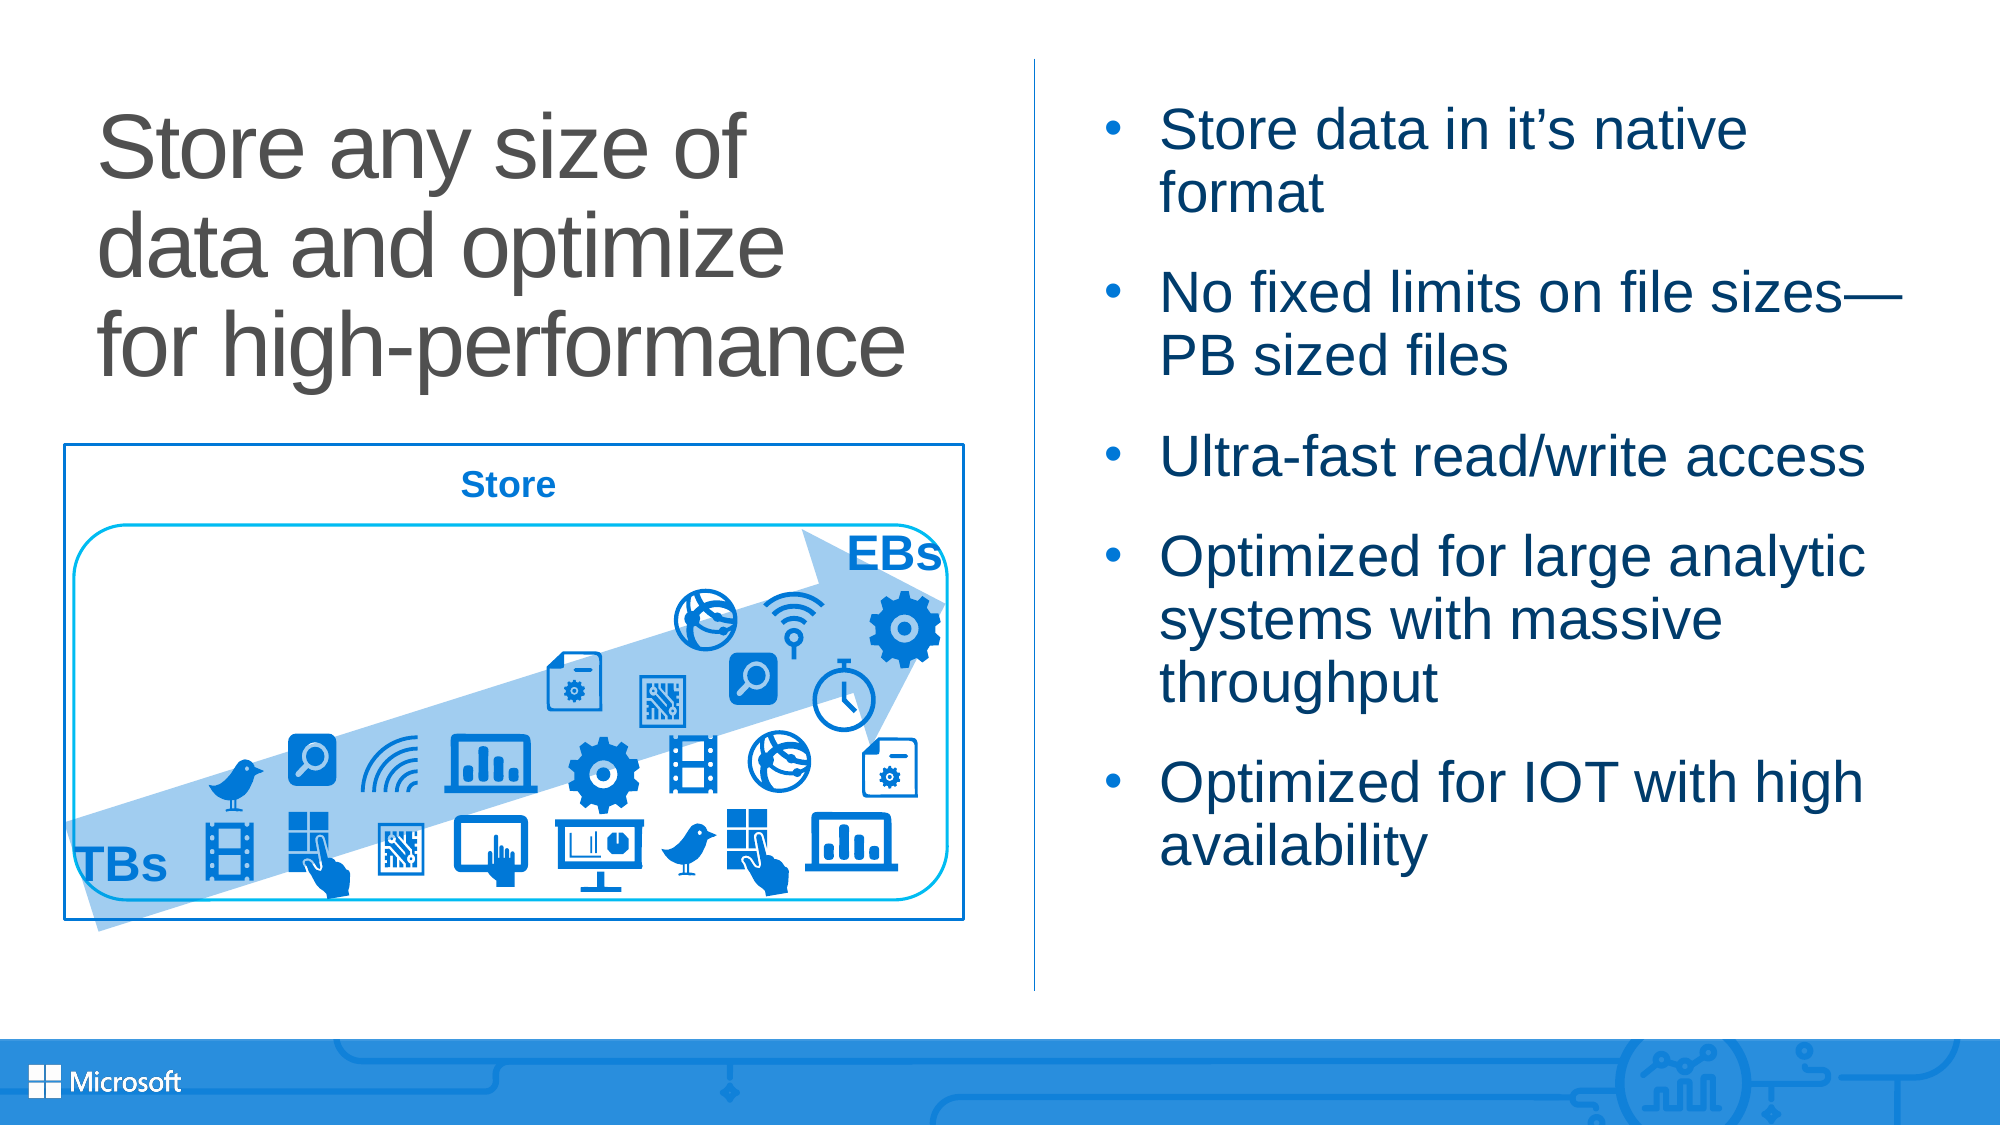

# Store any size of data and optimize for high-performance
Store data in it’s native format
No fixed limits on file sizes—PB sized files
Ultra-fast read/write access
Optimized for large analytic systems with massive throughput
Optimized for IOT with high availability

Store
EBs

TBs